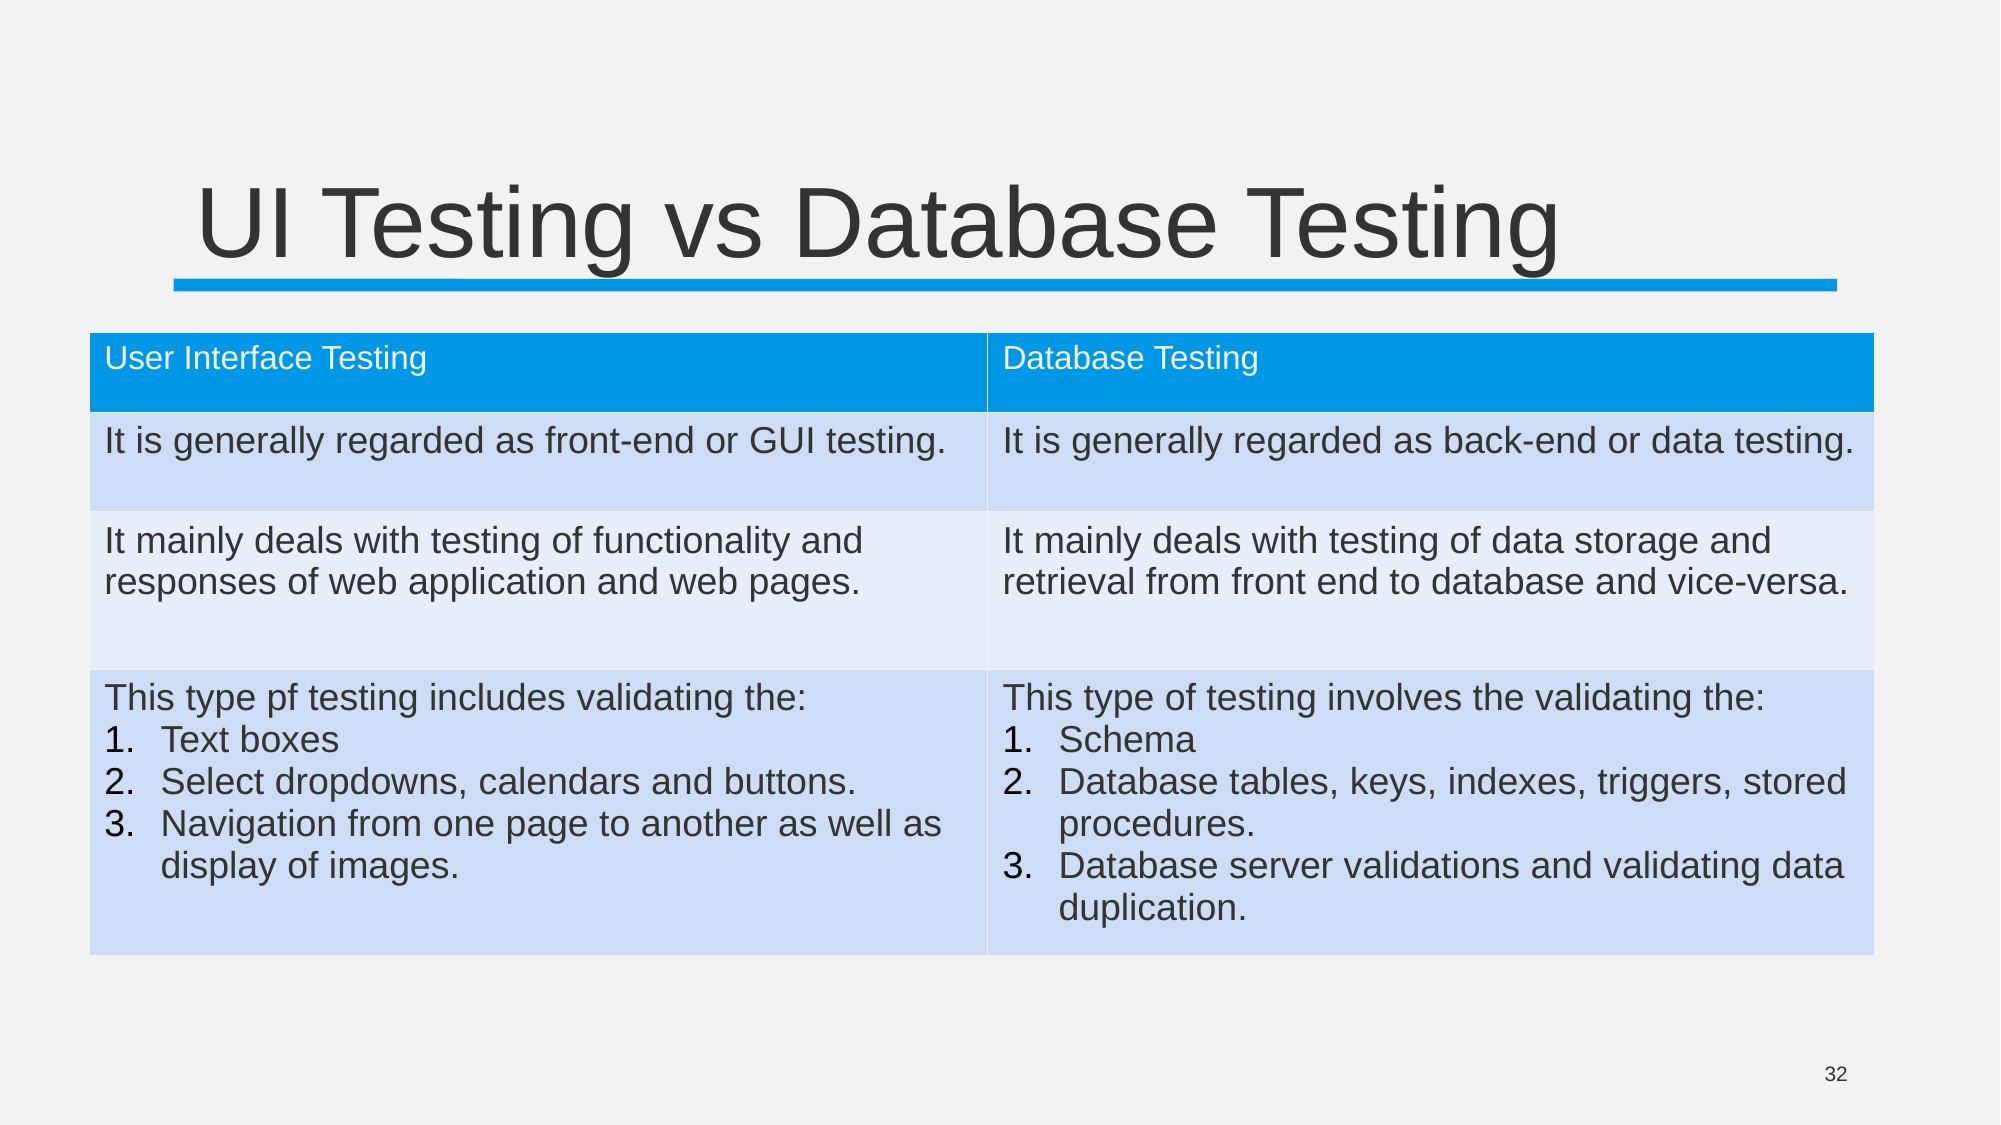

# UI Testing vs Database Testing
| User Interface Testing | Database Testing |
| --- | --- |
| It is generally regarded as front-end or GUI testing. | It is generally regarded as back-end or data testing. |
| It mainly deals with testing of functionality and responses of web application and web pages. | It mainly deals with testing of data storage and retrieval from front end to database and vice-versa. |
| This type pf testing includes validating the: Text boxes Select dropdowns, calendars and buttons. Navigation from one page to another as well as display of images. | This type of testing involves the validating the: Schema Database tables, keys, indexes, triggers, stored procedures. Database server validations and validating data duplication. |
32